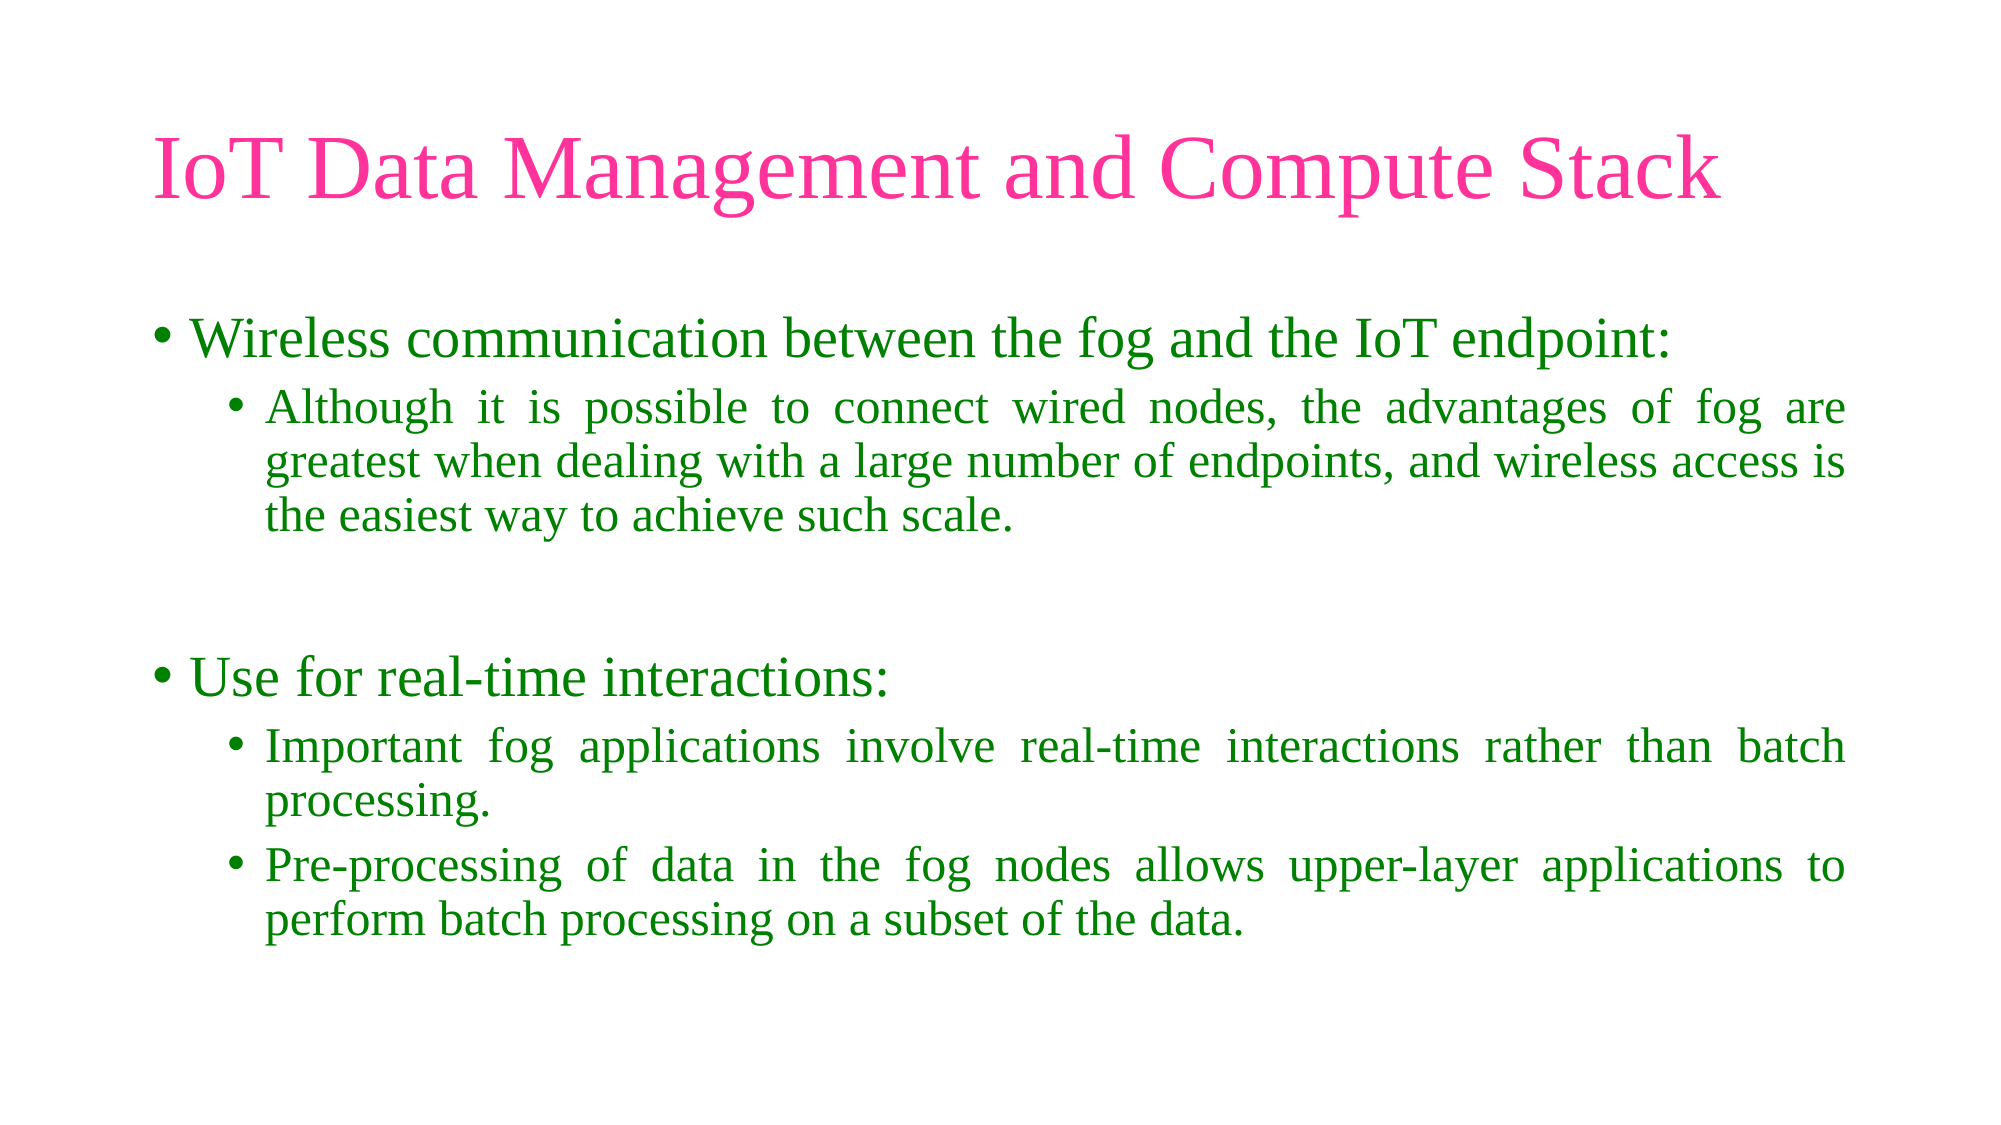

# IoT Data Management and Compute Stack
Wireless communication between the fog and the IoT endpoint:
Although it is possible to connect wired nodes, the advantages of fog are greatest when dealing with a large number of endpoints, and wireless access is the easiest way to achieve such scale.

Use for real-time interactions:
Important fog applications involve real-time interactions rather than batch processing.
Pre-processing of data in the fog nodes allows upper-layer applications to perform batch processing on a subset of the data.